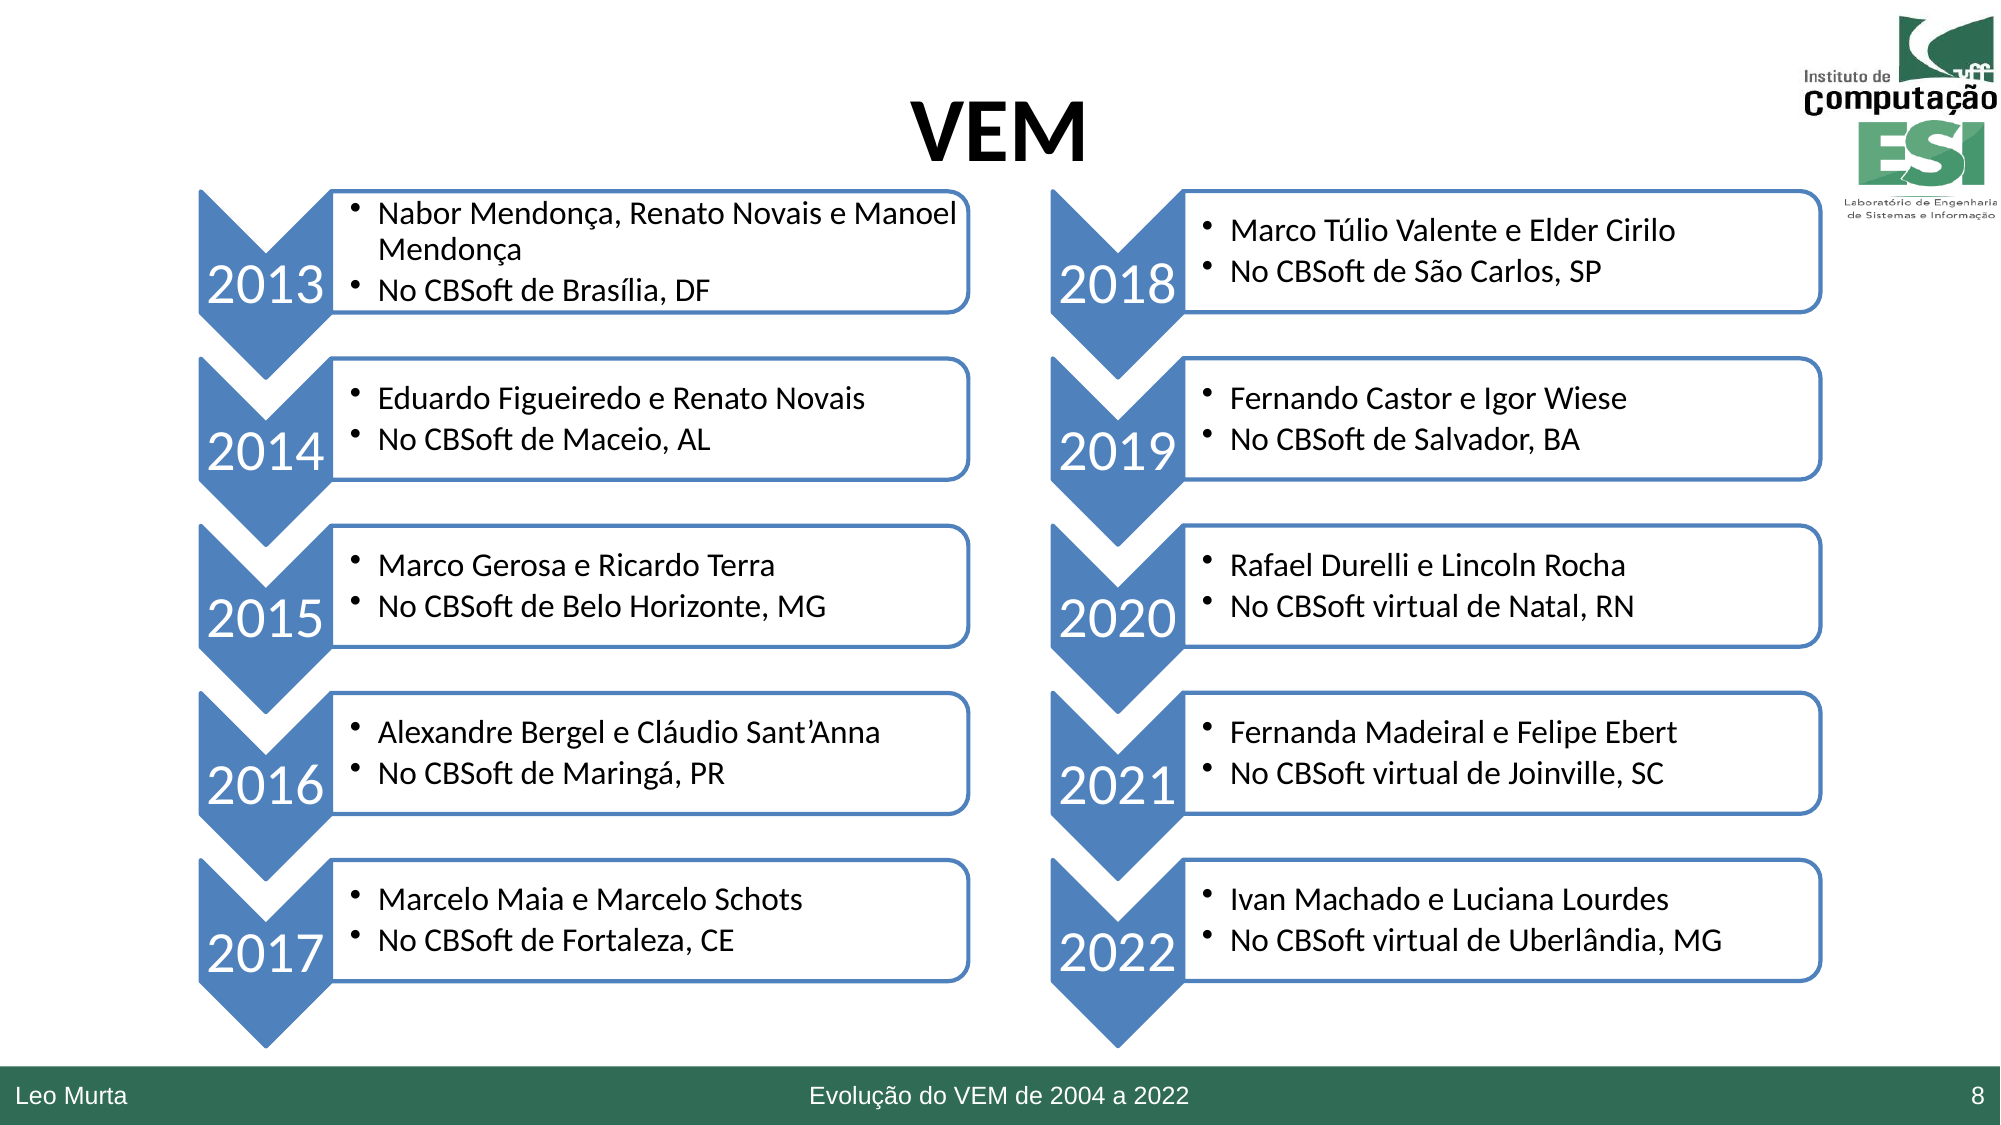

# VEM
2018
Marco Túlio Valente e Elder Cirilo
No CBSoft de São Carlos, SP
2019
Fernando Castor e Igor Wiese
No CBSoft de Salvador, BA
2020
Rafael Durelli e Lincoln Rocha
No CBSoft virtual de Natal, RN
2021
Fernanda Madeiral e Felipe Ebert
No CBSoft virtual de Joinville, SC
2022
Ivan Machado e Luciana Lourdes
No CBSoft virtual de Uberlândia, MG
2013
Nabor Mendonça, Renato Novais e Manoel Mendonça
No CBSoft de Brasília, DF
2014
Eduardo Figueiredo e Renato Novais
No CBSoft de Maceio, AL
2015
Marco Gerosa e Ricardo Terra
No CBSoft de Belo Horizonte, MG
2016
Alexandre Bergel e Cláudio Sant’Anna
No CBSoft de Maringá, PR
2017
Marcelo Maia e Marcelo Schots
No CBSoft de Fortaleza, CE
Leo Murta
Evolução do VEM de 2004 a 2022
8